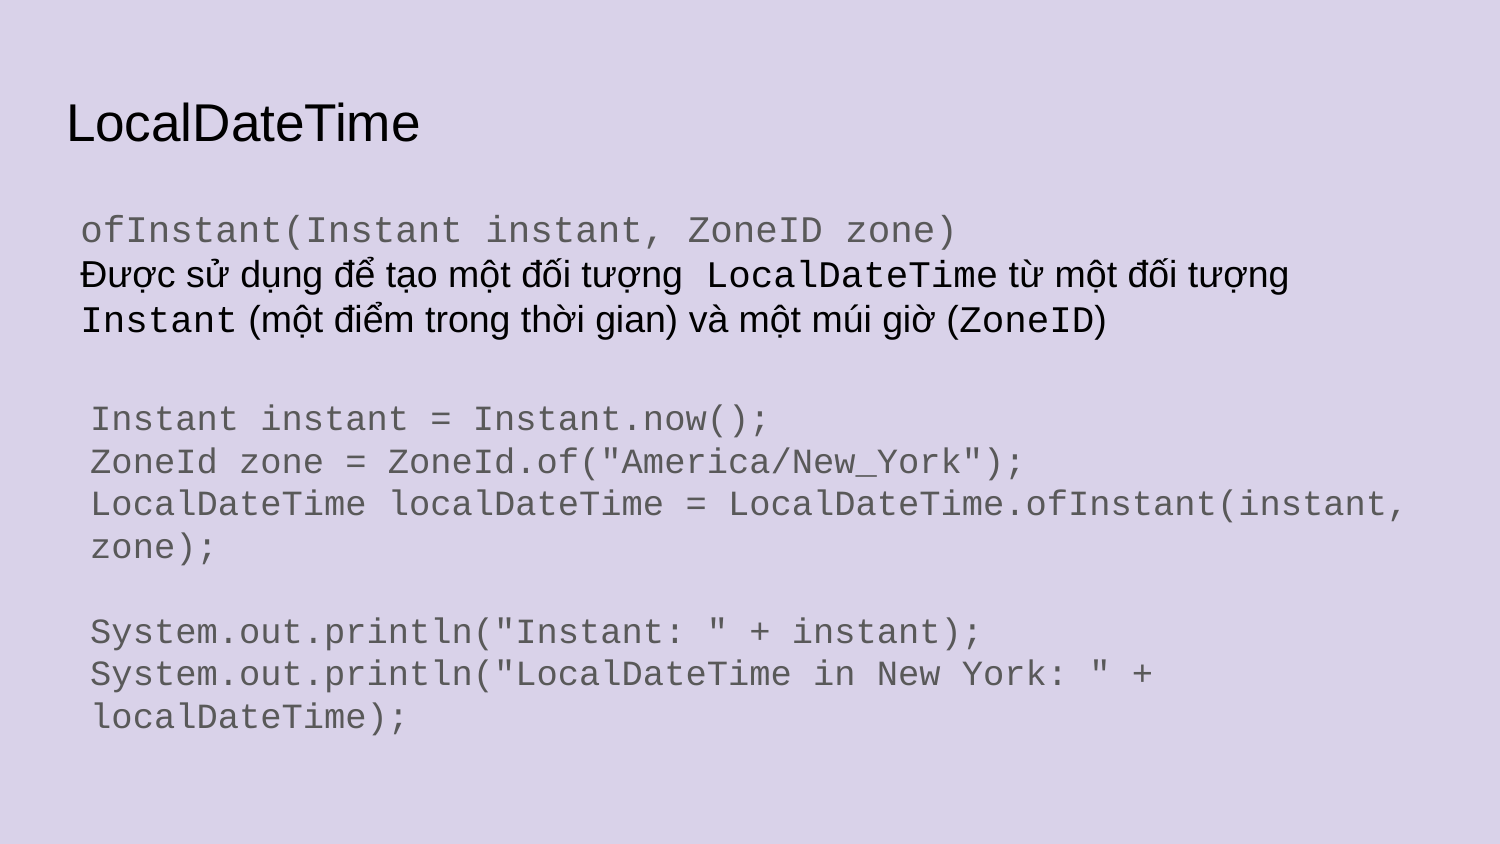

# LocalDateTime
ofInstant(Instant instant, ZoneID zone)
Được sử dụng để tạo một đối tượng LocalDateTime từ một đối tượng Instant (một điểm trong thời gian) và một múi giờ (ZoneID)
Instant instant = Instant.now();
ZoneId zone = ZoneId.of("America/New_York");
LocalDateTime localDateTime = LocalDateTime.ofInstant(instant, zone);

System.out.println("Instant: " + instant);
System.out.println("LocalDateTime in New York: " + localDateTime);